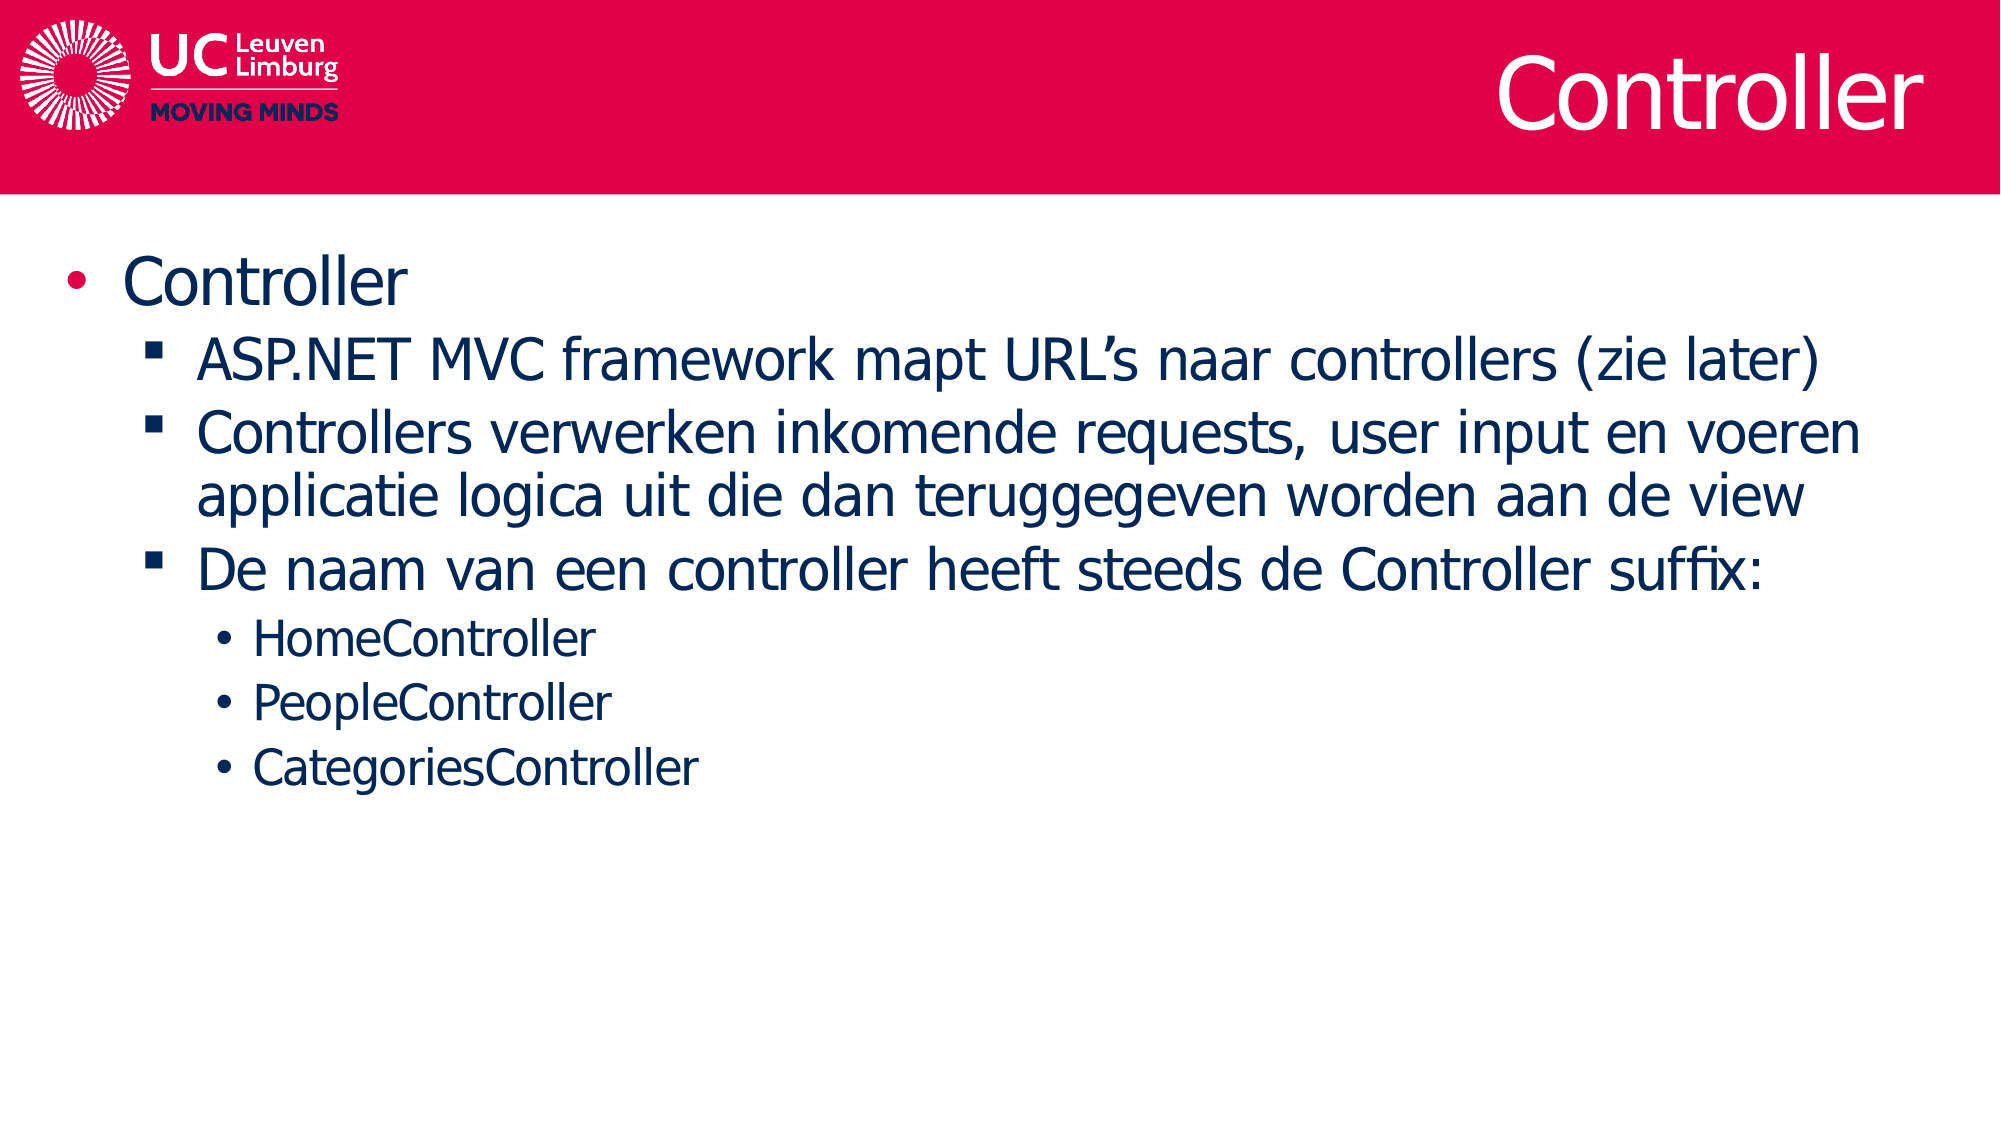

# Controller
Controller
ASP.NET MVC framework mapt URL’s naar controllers (zie later)
Controllers verwerken inkomende requests, user input en voeren applicatie logica uit die dan teruggegeven worden aan de view
De naam van een controller heeft steeds de Controller suffix:
HomeController
PeopleController
CategoriesController